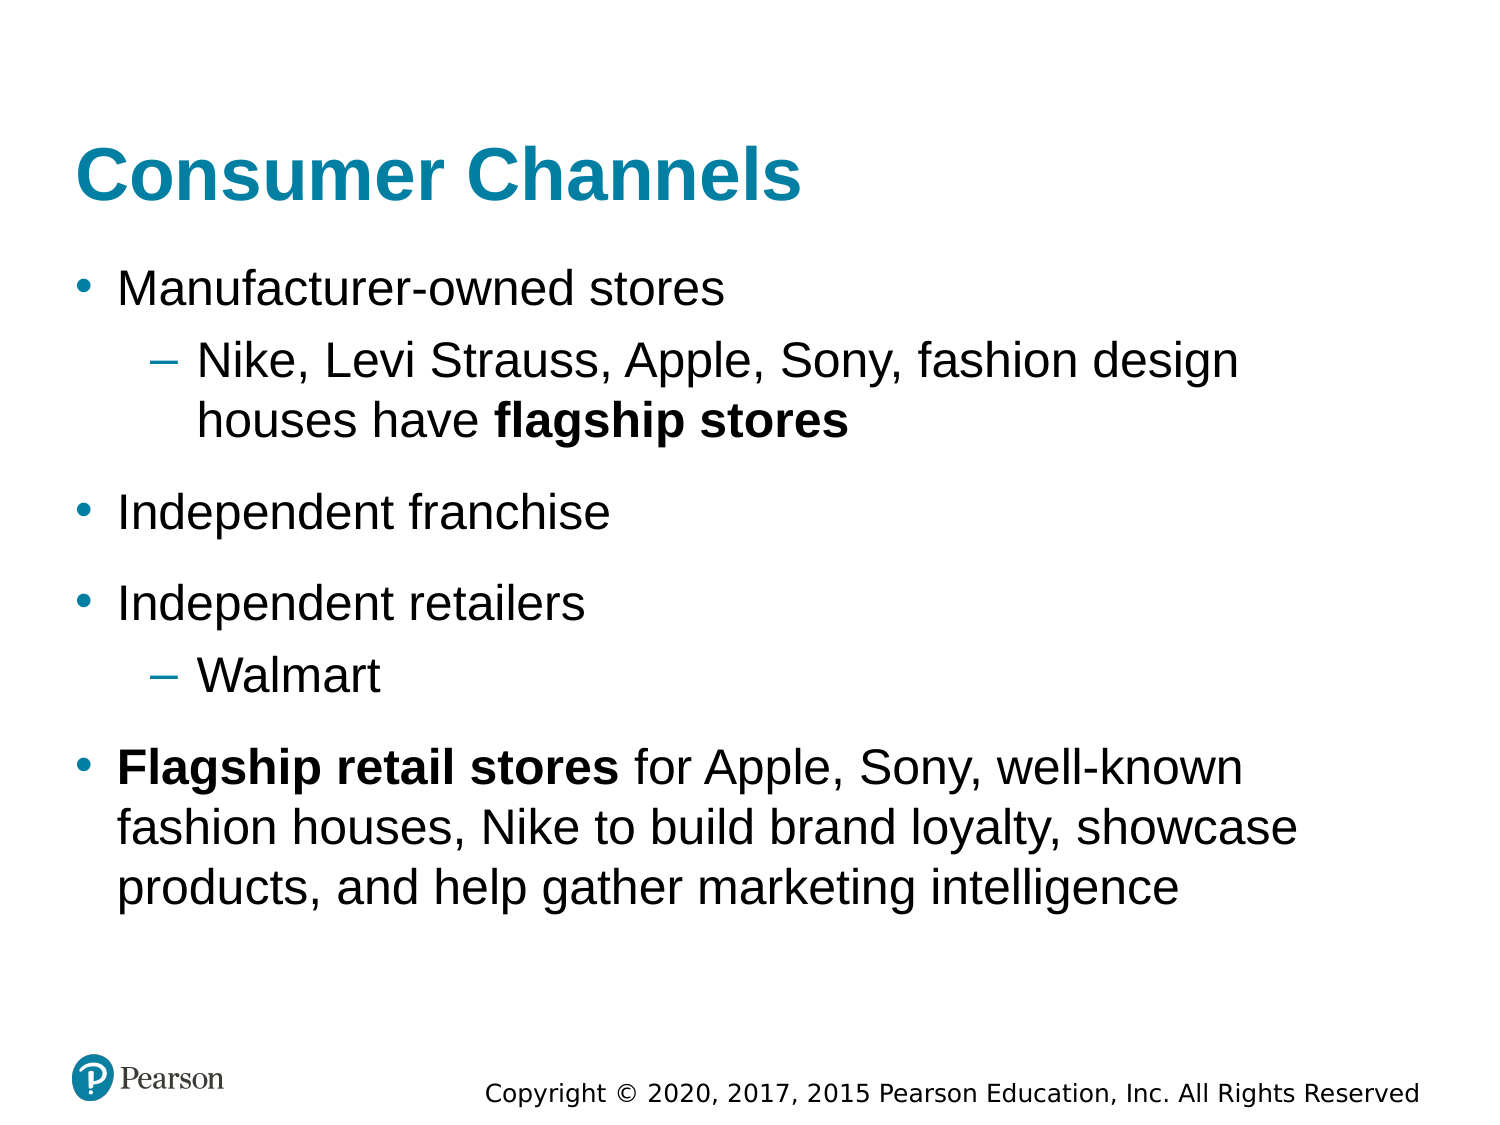

# Consumer Channels
Manufacturer-owned stores
Nike, Levi Strauss, Apple, Sony, fashion design houses have flagship stores
Independent franchise
Independent retailers
Walmart
Flagship retail stores for Apple, Sony, well-known fashion houses, Nike to build brand loyalty, showcase products, and help gather marketing intelligence